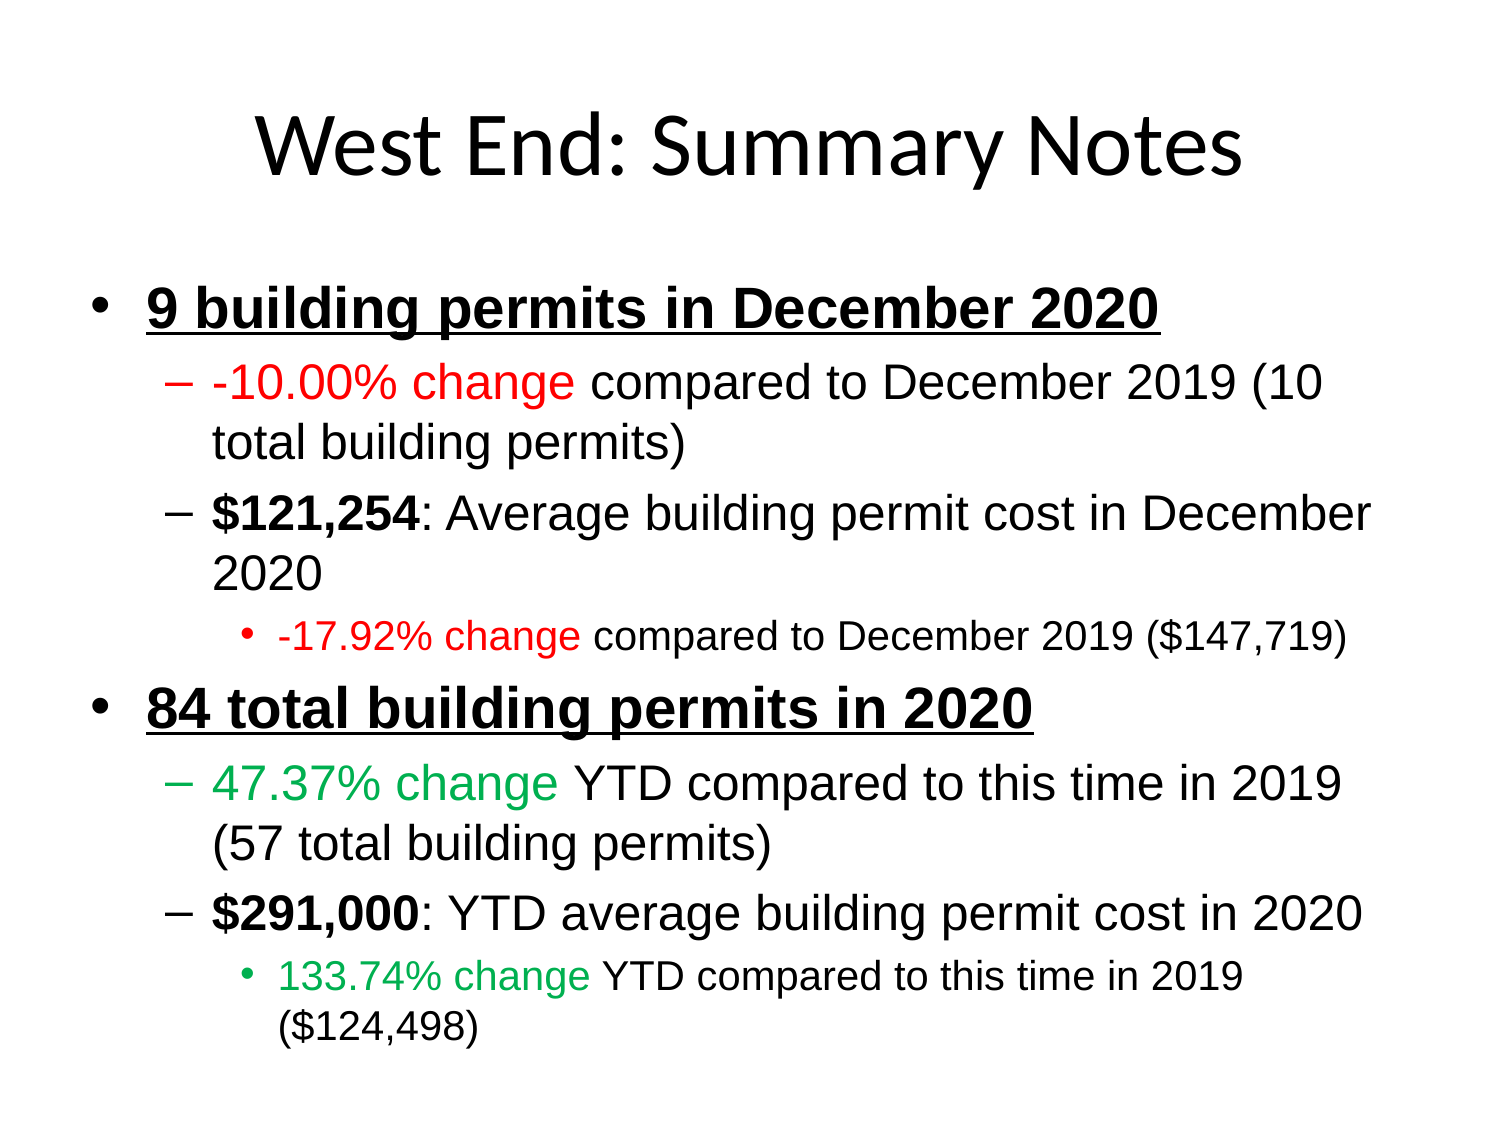

# West End: Summary Notes
9 building permits in December 2020
-10.00% change compared to December 2019 (10 total building permits)
$121,254: Average building permit cost in December 2020
-17.92% change compared to December 2019 ($147,719)
84 total building permits in 2020
47.37% change YTD compared to this time in 2019 (57 total building permits)
$291,000: YTD average building permit cost in 2020
133.74% change YTD compared to this time in 2019 ($124,498)